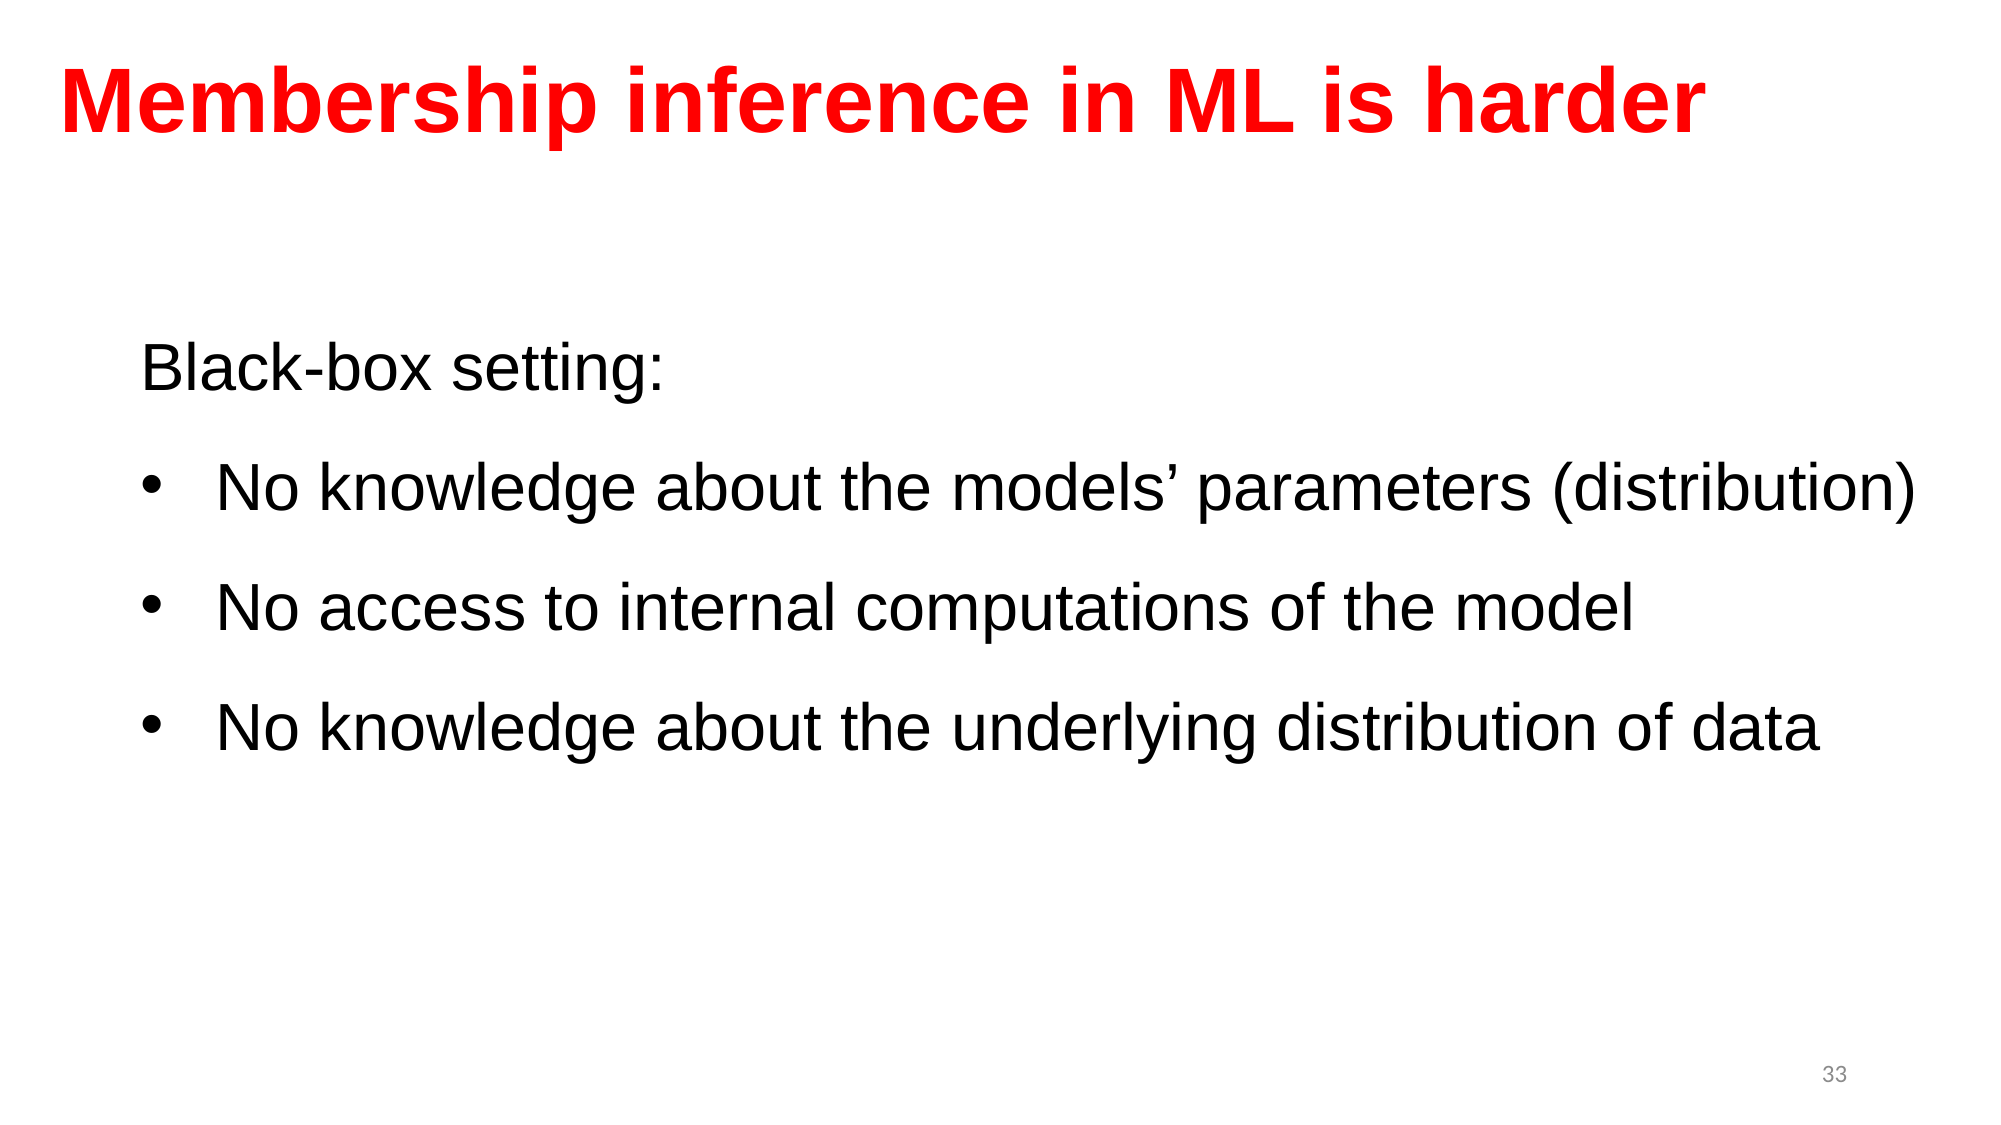

# Membership inference in ML is harder
Black-box setting:
No knowledge about the models’ parameters (distribution)
No access to internal computations of the model
No knowledge about the underlying distribution of data
33